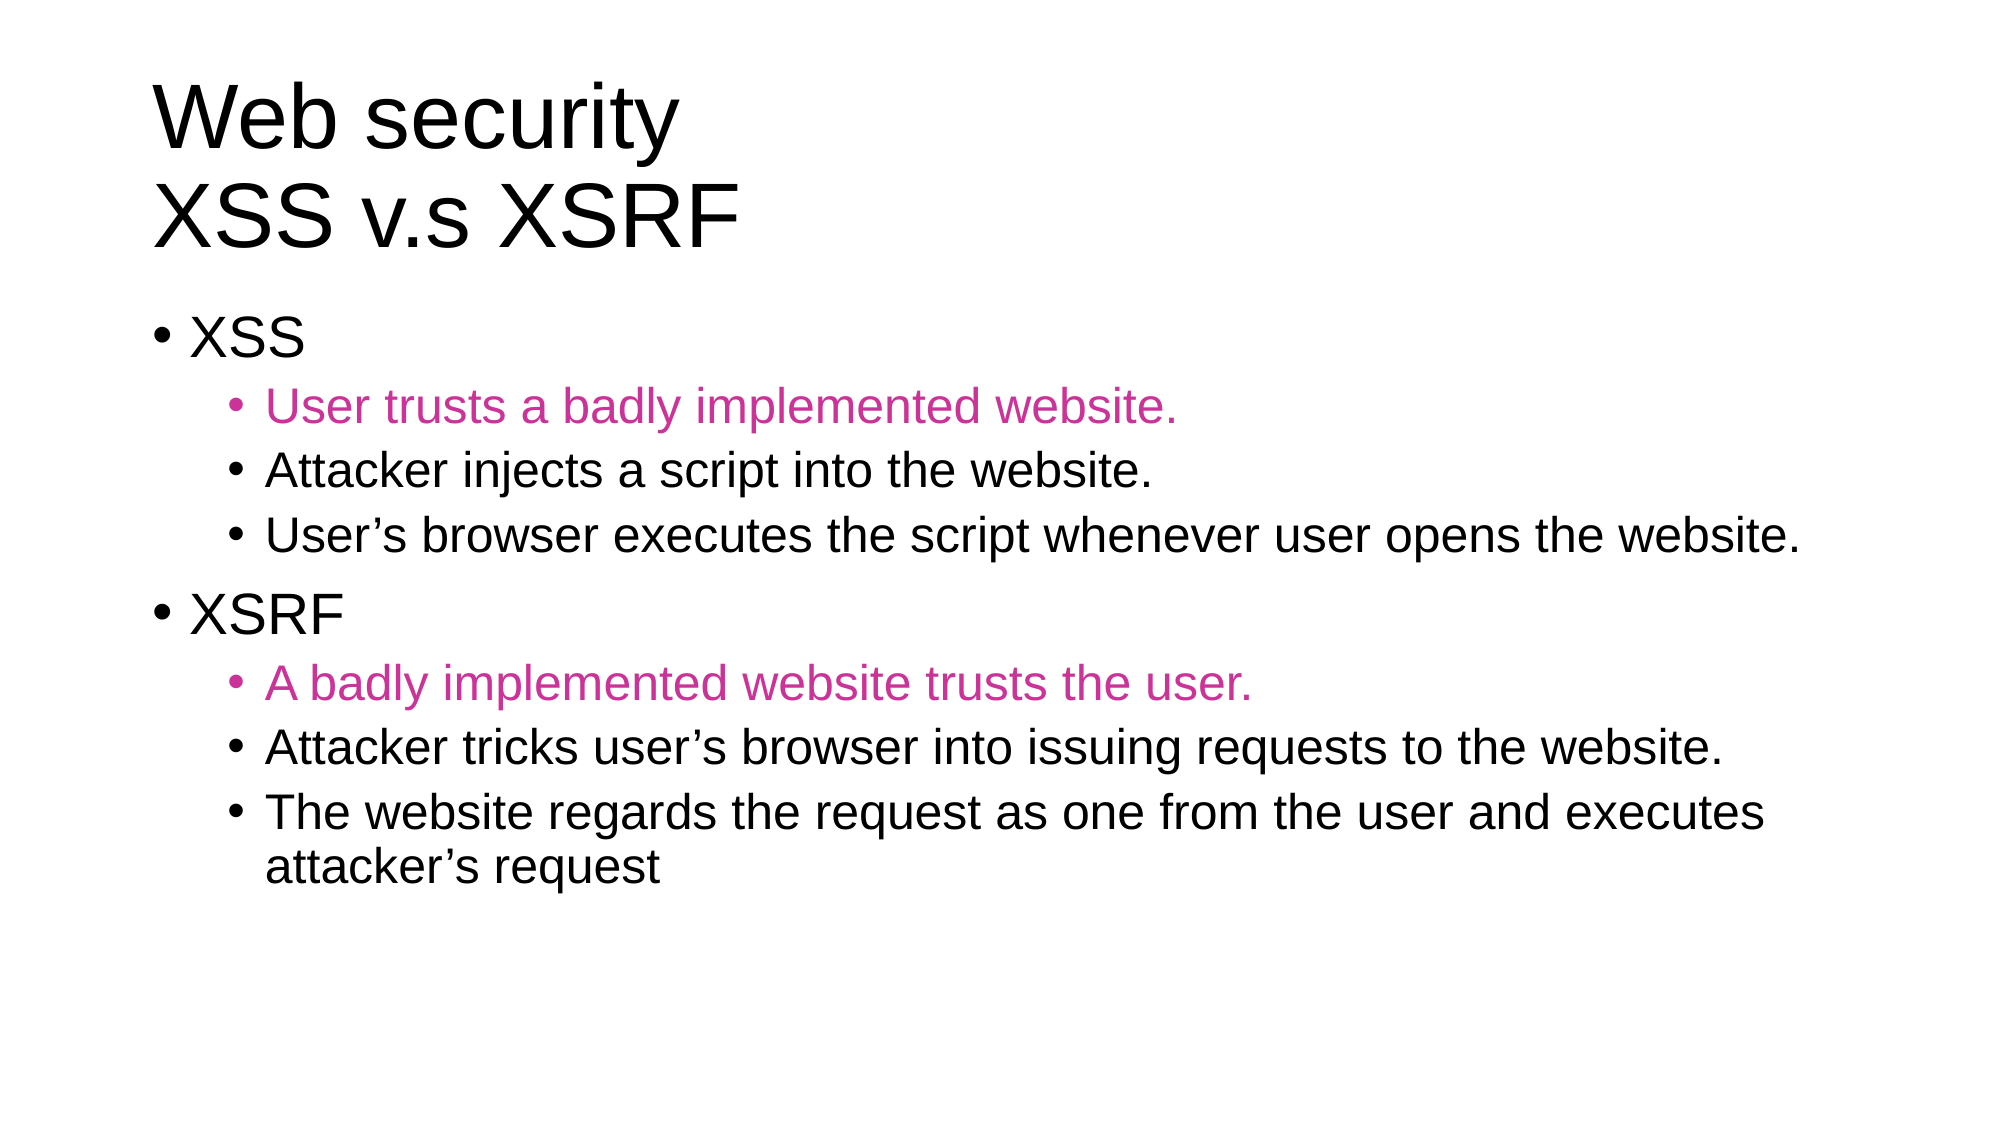

# Web security XSS v.s XSRF
XSS
User trusts a badly implemented website.
Attacker injects a script into the website.
User’s browser executes the script whenever user opens the website.
XSRF
A badly implemented website trusts the user.
Attacker tricks user’s browser into issuing requests to the website.
The website regards the request as one from the user and executes attacker’s request